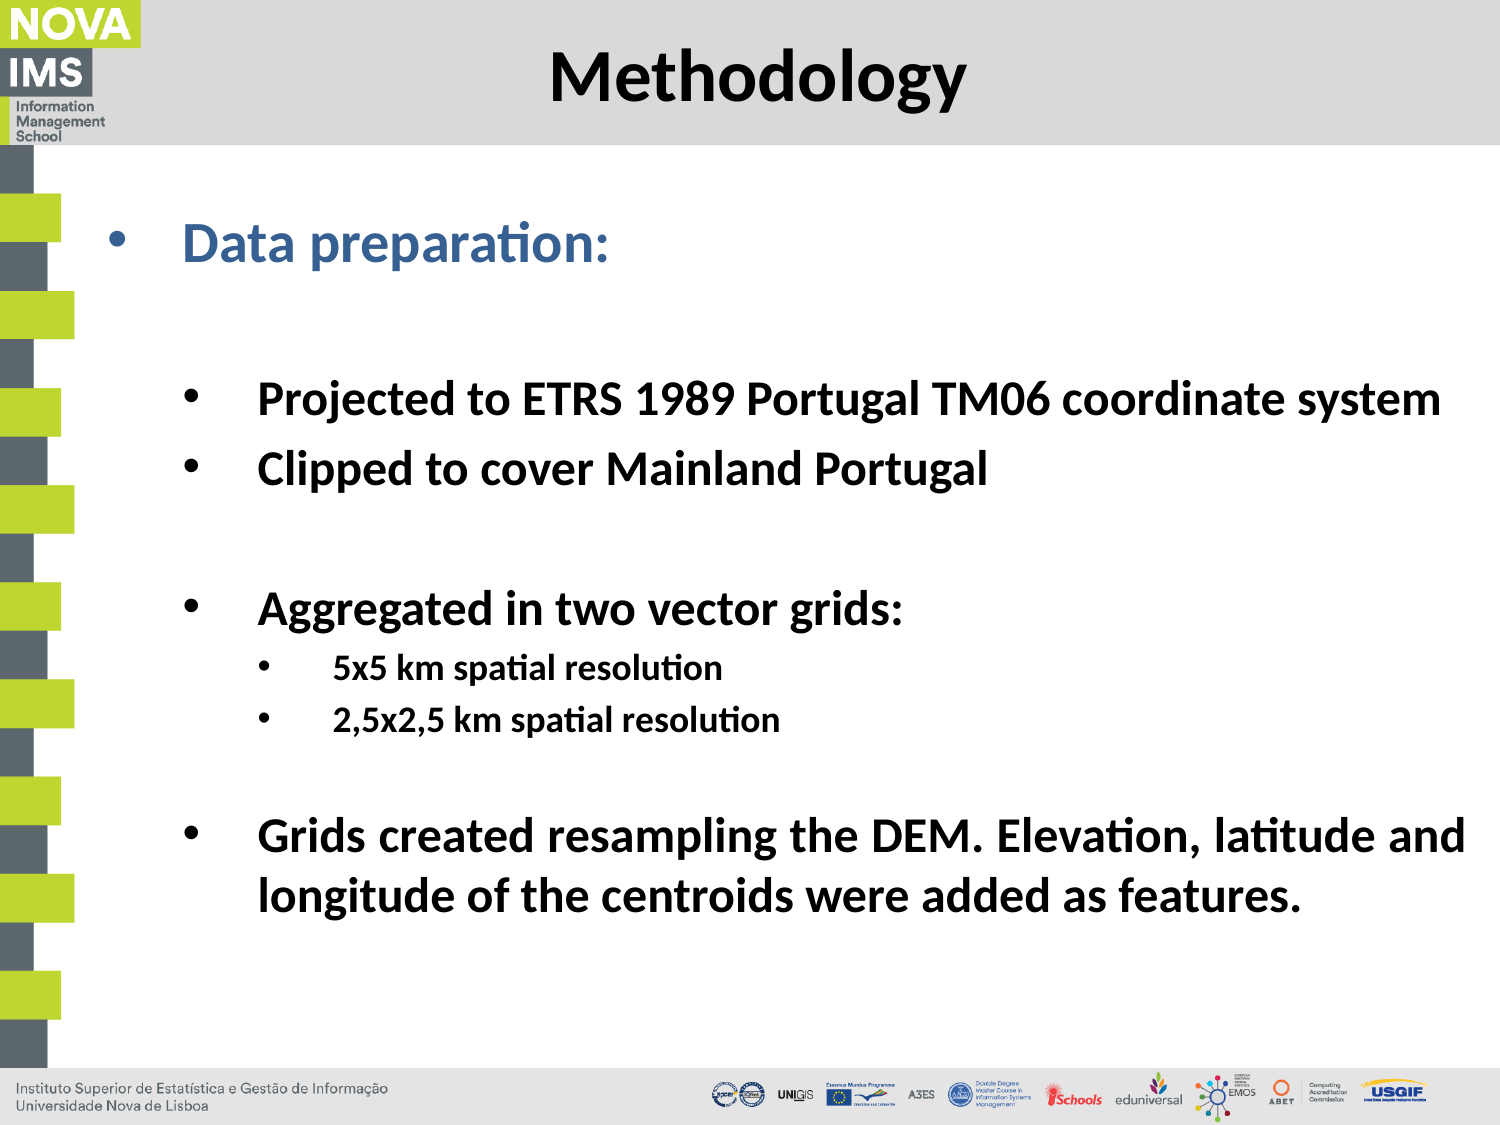

# Methodology
Data preparation:

Projected to ETRS 1989 Portugal TM06 coordinate system
Clipped to cover Mainland Portugal

Aggregated in two vector grids:
5x5 km spatial resolution
2,5x2,5 km spatial resolution

Grids created resampling the DEM. Elevation, latitude and longitude of the centroids were added as features.